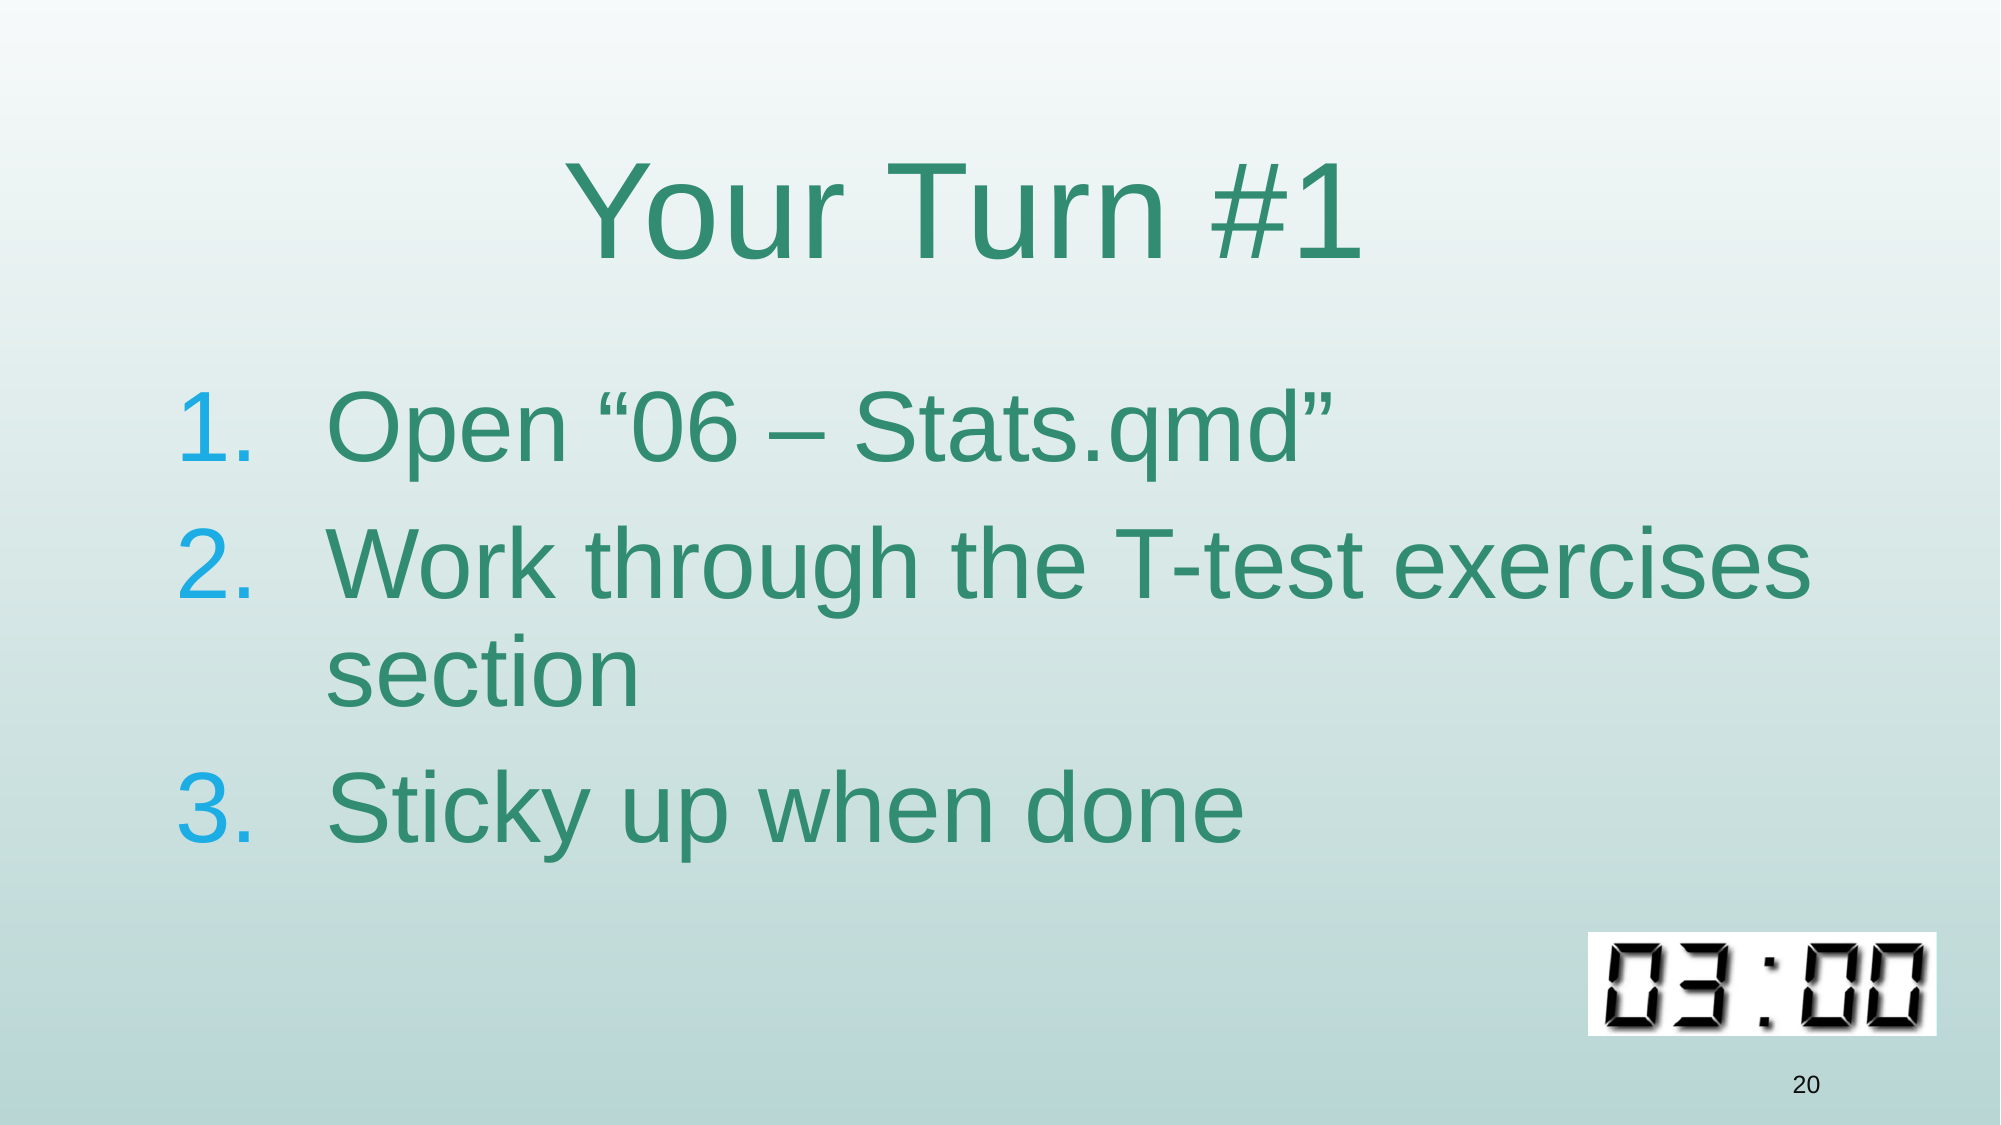

# Your Turn #1
Open “06 – Stats.qmd”
Work through the T-test exercises section
Sticky up when done
20